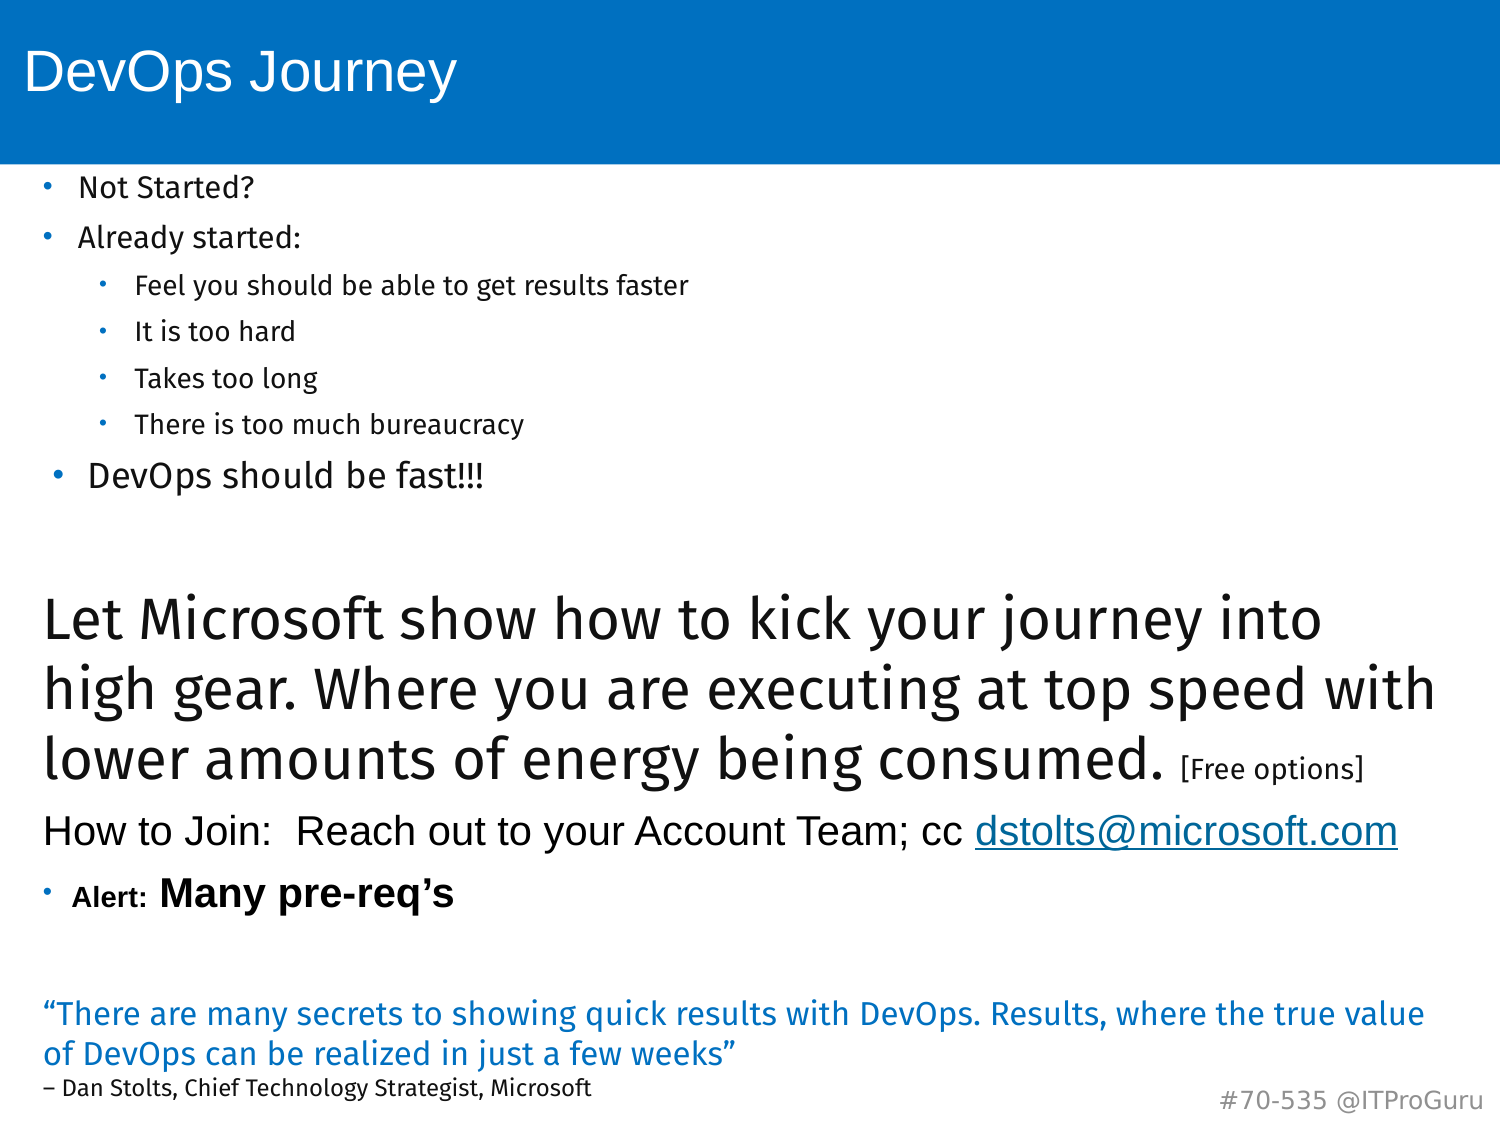

# DevOps Journey
Not Started?
Already started:
Feel you should be able to get results faster
It is too hard
Takes too long
There is too much bureaucracy
DevOps should be fast!!!

Let Microsoft show how to kick your journey into high gear. Where you are executing at top speed with lower amounts of energy being consumed. [Free options]
How to Join:  Reach out to your Account Team; cc dstolts@microsoft.com
Alert: Many pre-req’s

“There are many secrets to showing quick results with DevOps. Results, where the true value of DevOps can be realized in just a few weeks”
– Dan Stolts, Chief Technology Strategist, Microsoft